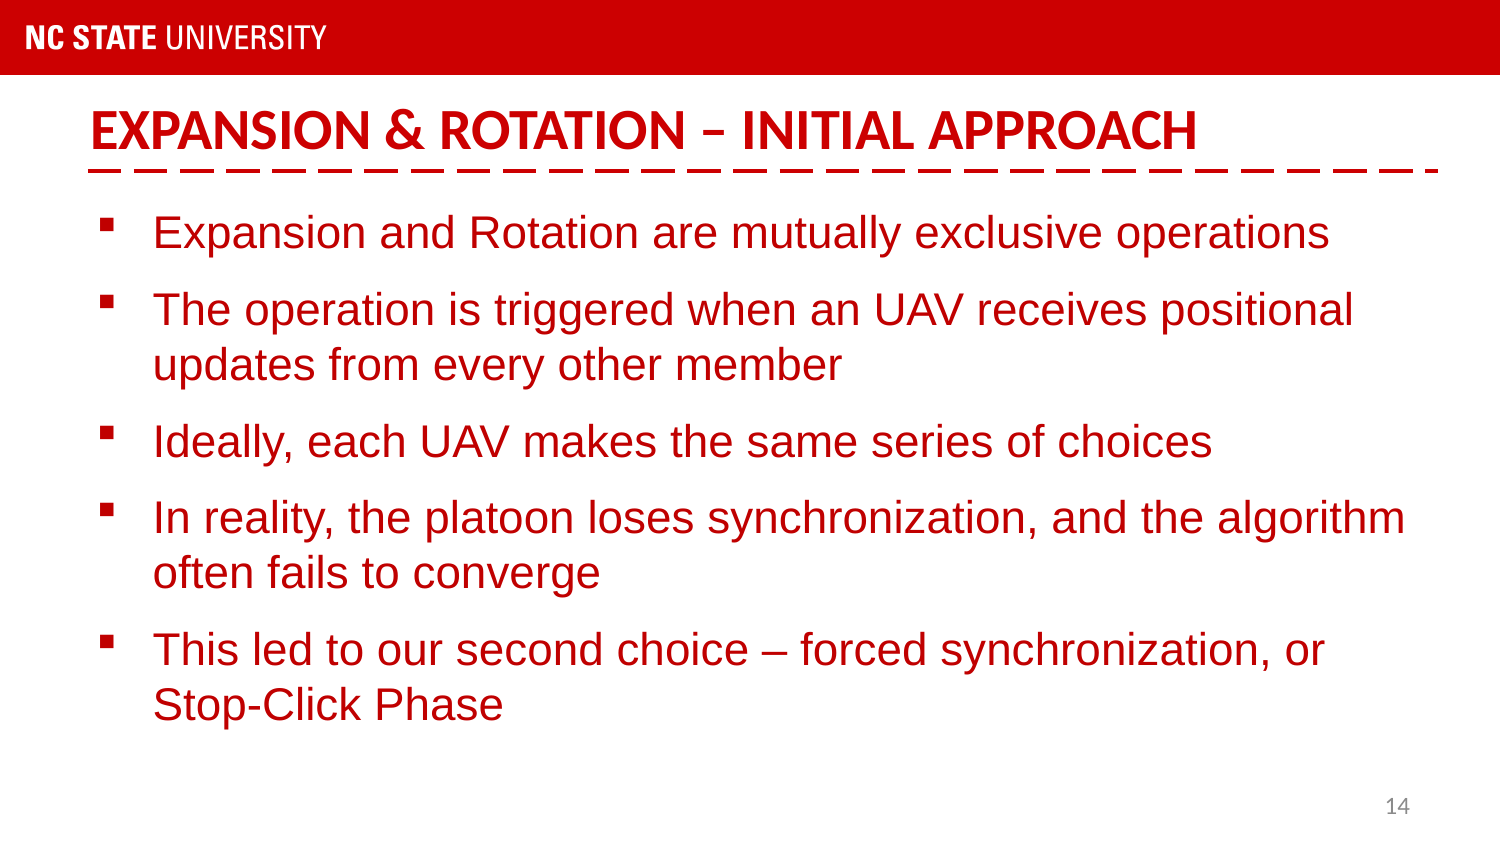

# EXPANSION & ROTATION – INITIAL APPROACH
Expansion and Rotation are mutually exclusive operations
The operation is triggered when an UAV receives positional updates from every other member
Ideally, each UAV makes the same series of choices
In reality, the platoon loses synchronization, and the algorithm often fails to converge
This led to our second choice – forced synchronization, or Stop-Click Phase
14